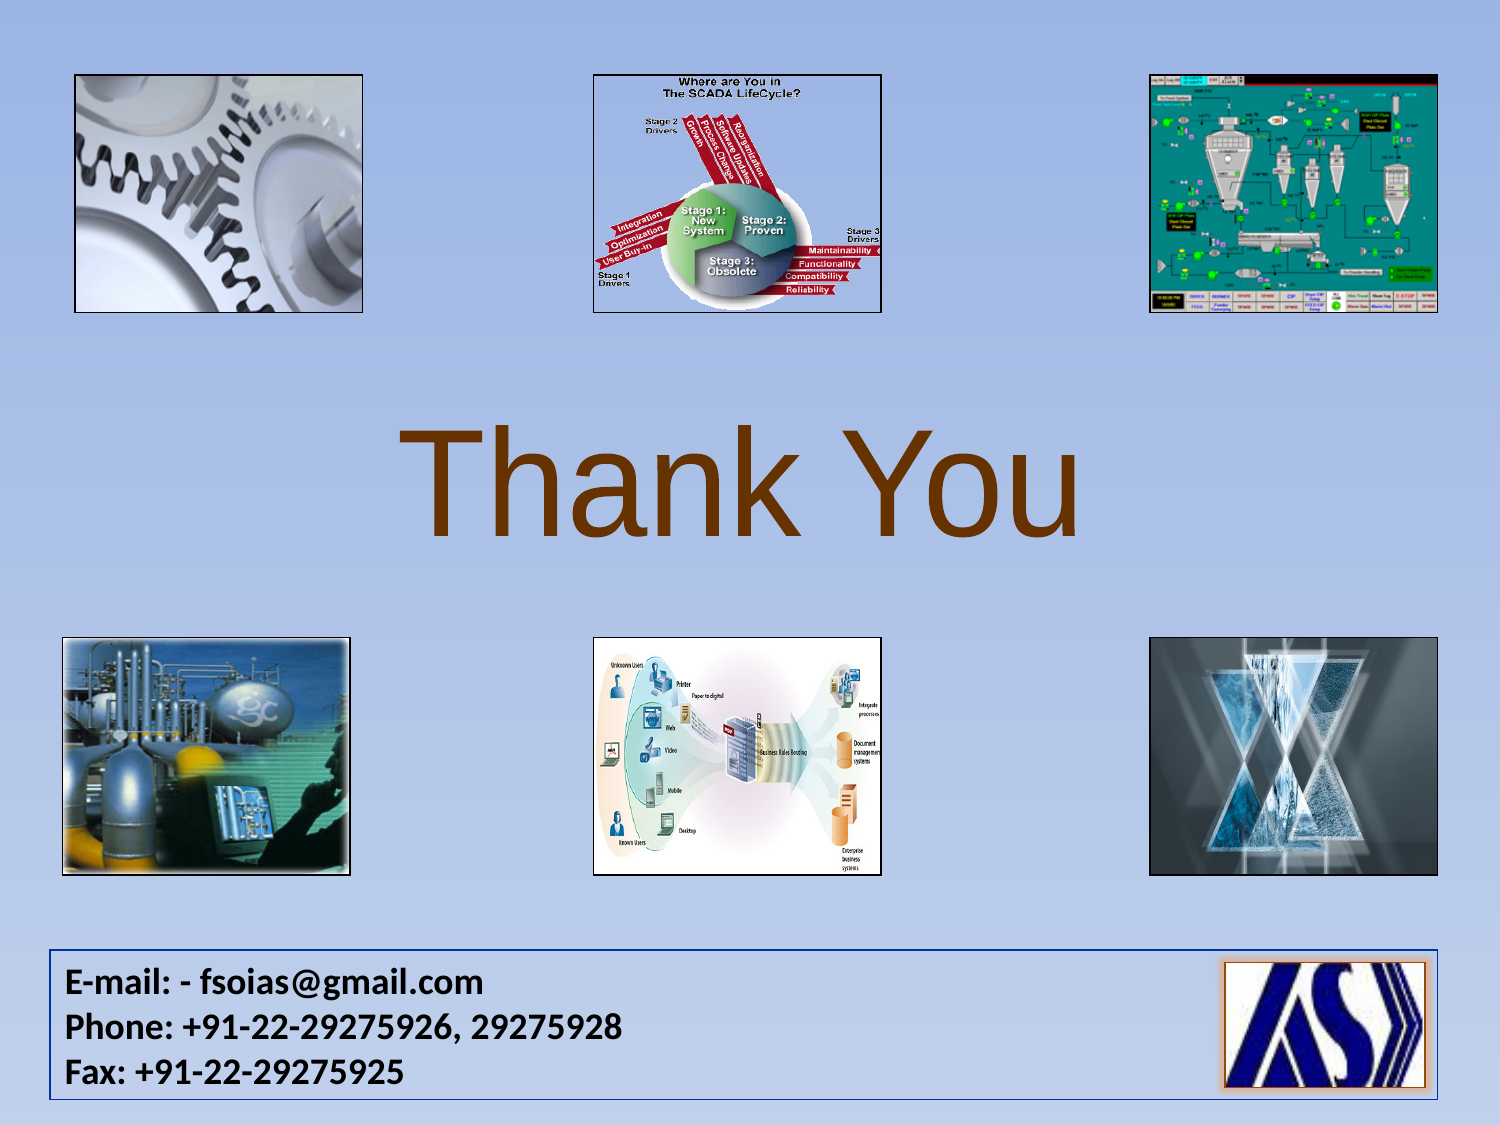

Thank You

E-mail: - fsoias@gmail.com
Phone: +91-22-29275926, 29275928
Fax: +91-22-29275925